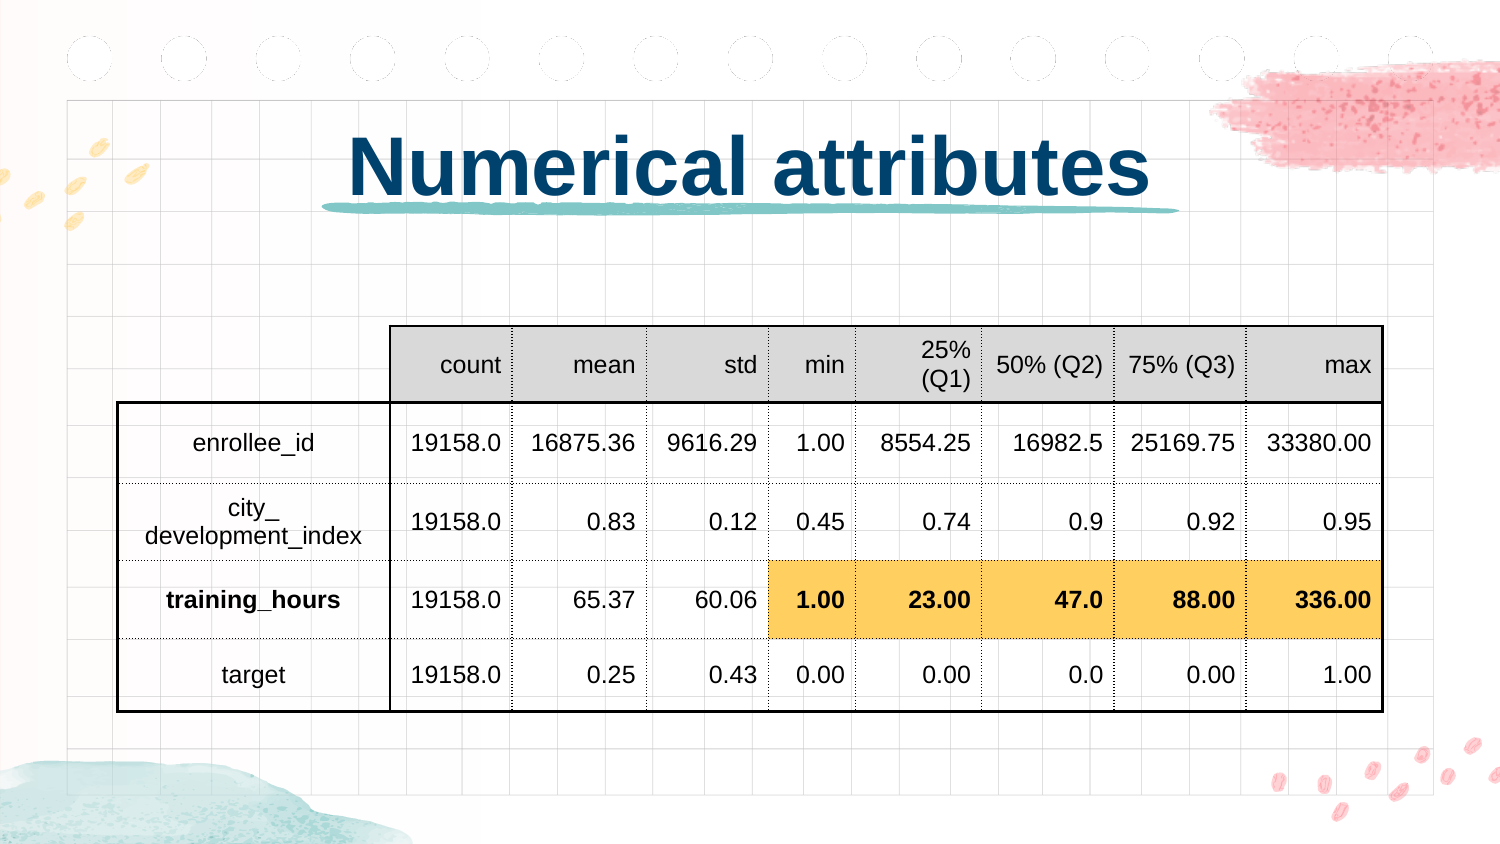

# Numerical attributes

|  | count | mean | std | min | 25% (Q1) | 50% (Q2) | 75% (Q3) | max |
| --- | --- | --- | --- | --- | --- | --- | --- | --- |
| enrollee\_id | 19158.0 | 16875.36 | 9616.29 | 1.00 | 8554.25 | 16982.5 | 25169.75 | 33380.00 |
| city\_ development\_index | 19158.0 | 0.83 | 0.12 | 0.45 | 0.74 | 0.9 | 0.92 | 0.95 |
| training\_hours | 19158.0 | 65.37 | 60.06 | 1.00 | 23.00 | 47.0 | 88.00 | 336.00 |
| target | 19158.0 | 0.25 | 0.43 | 0.00 | 0.00 | 0.0 | 0.00 | 1.00 |